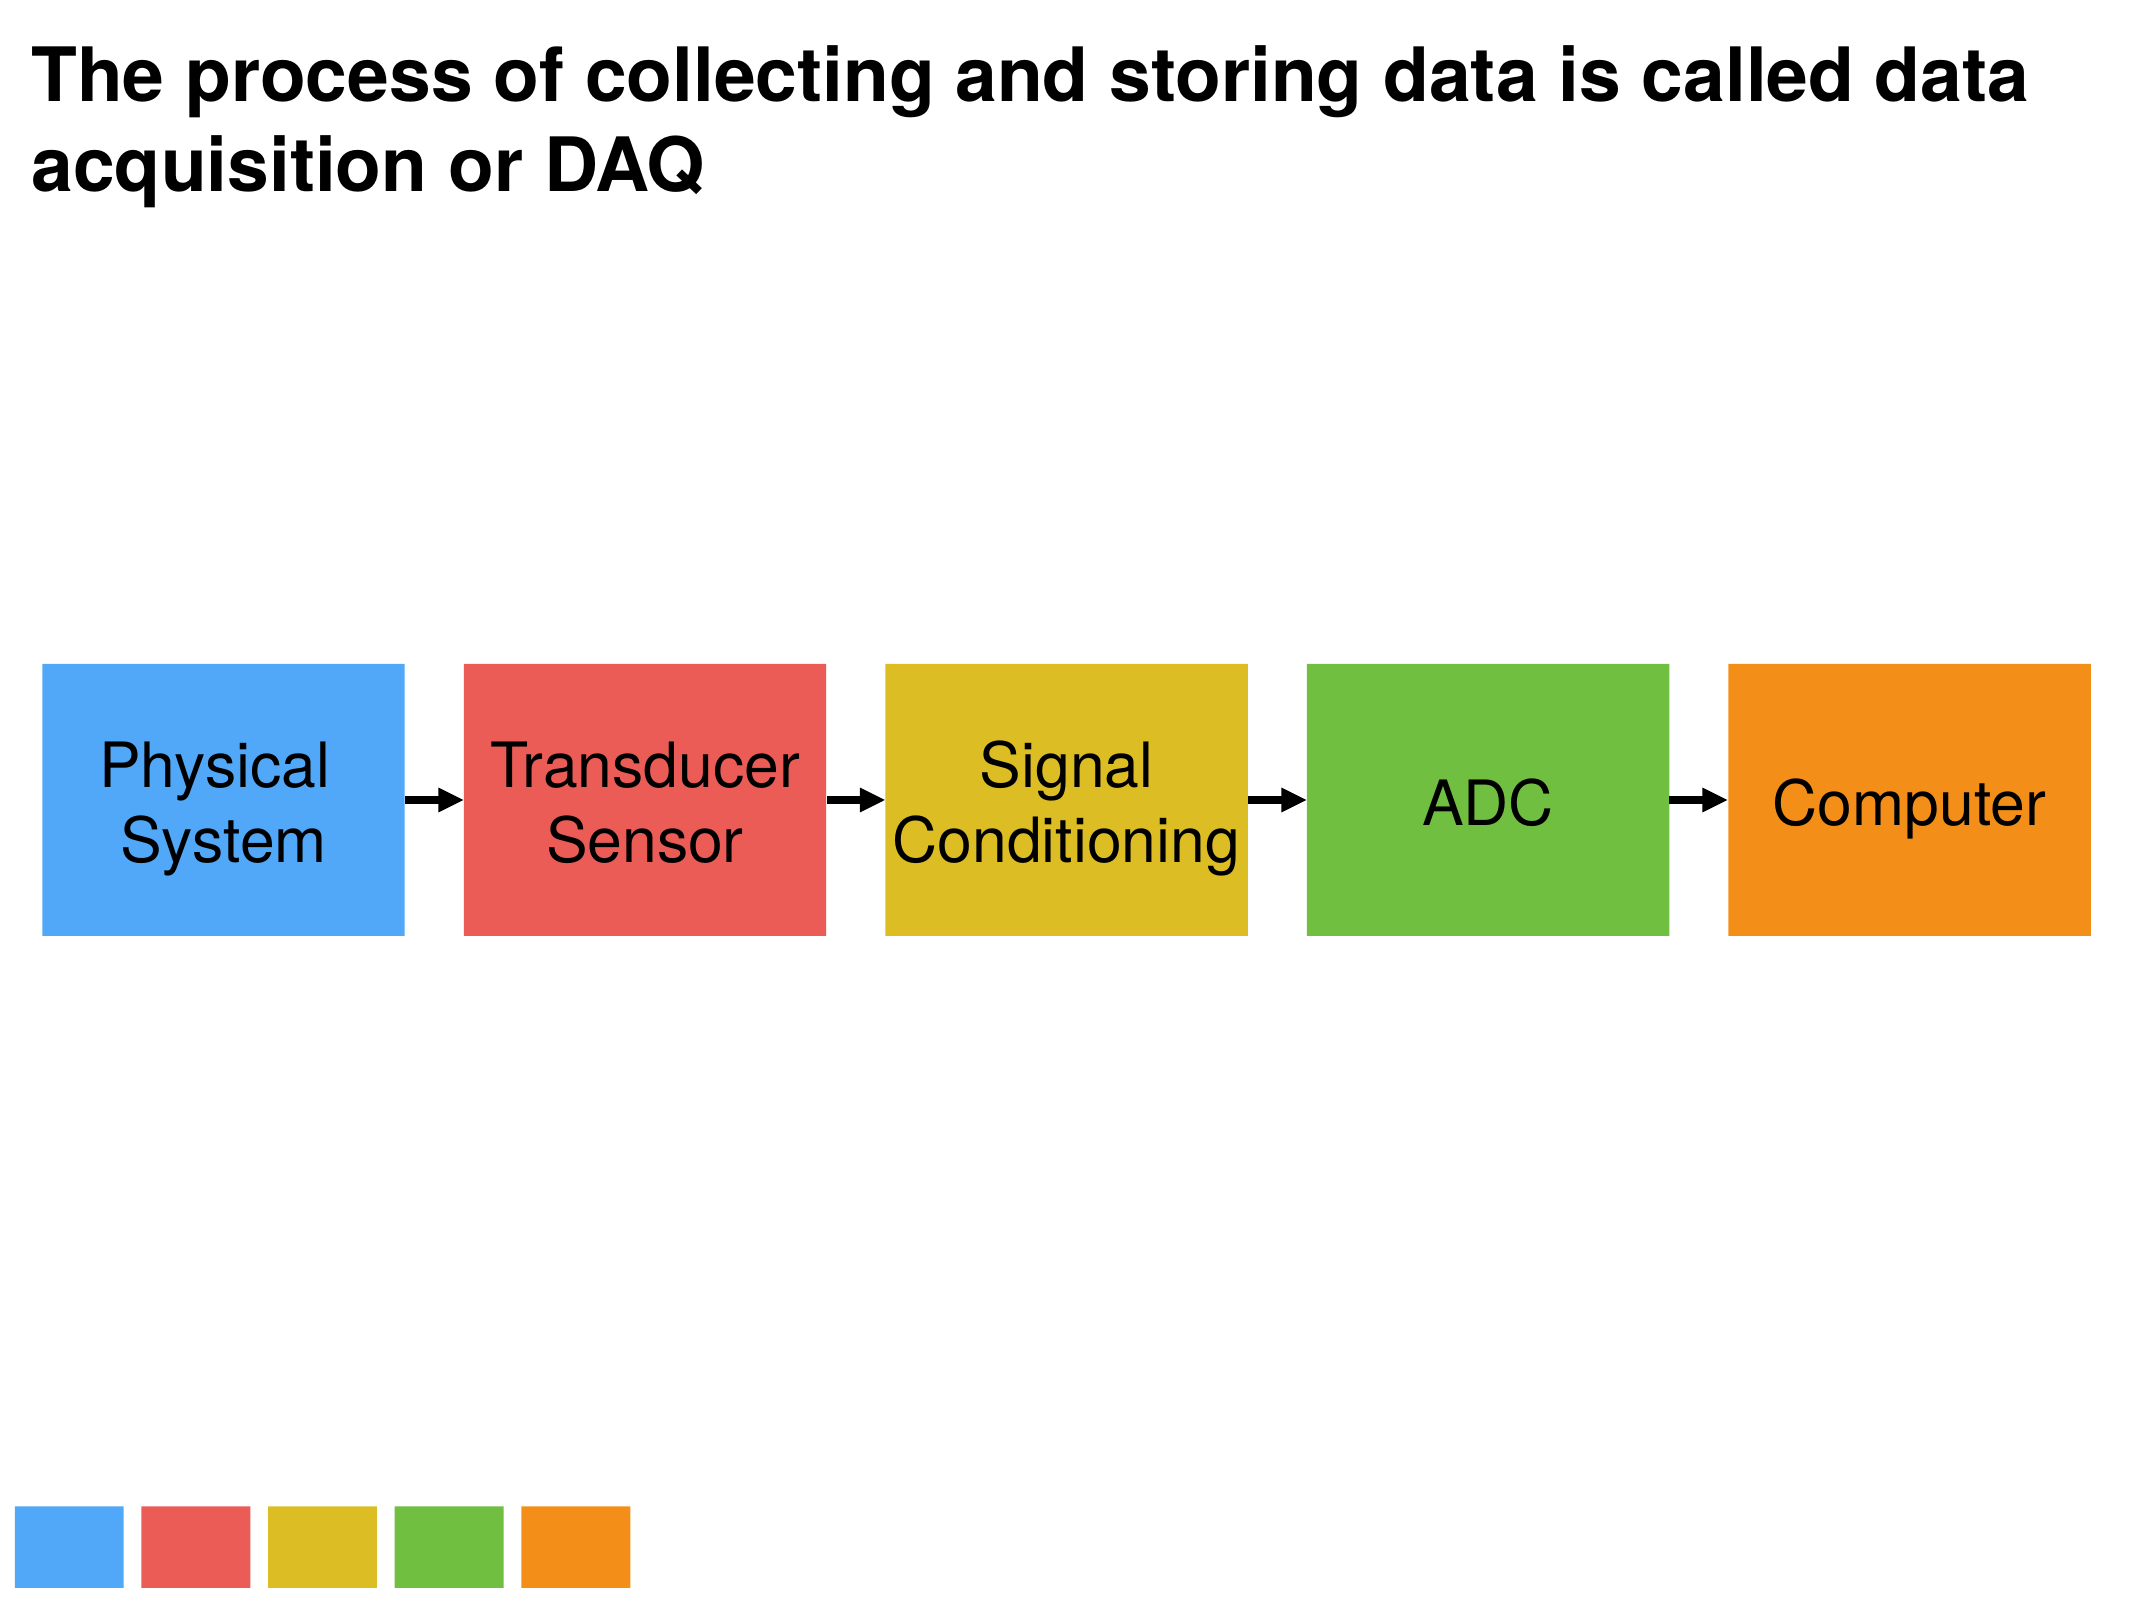

The process of collecting and storing data is called data acquisition or DAQ

Physical
System

Transducer
Sensor

Signal
Conditioning

ADC

Computer